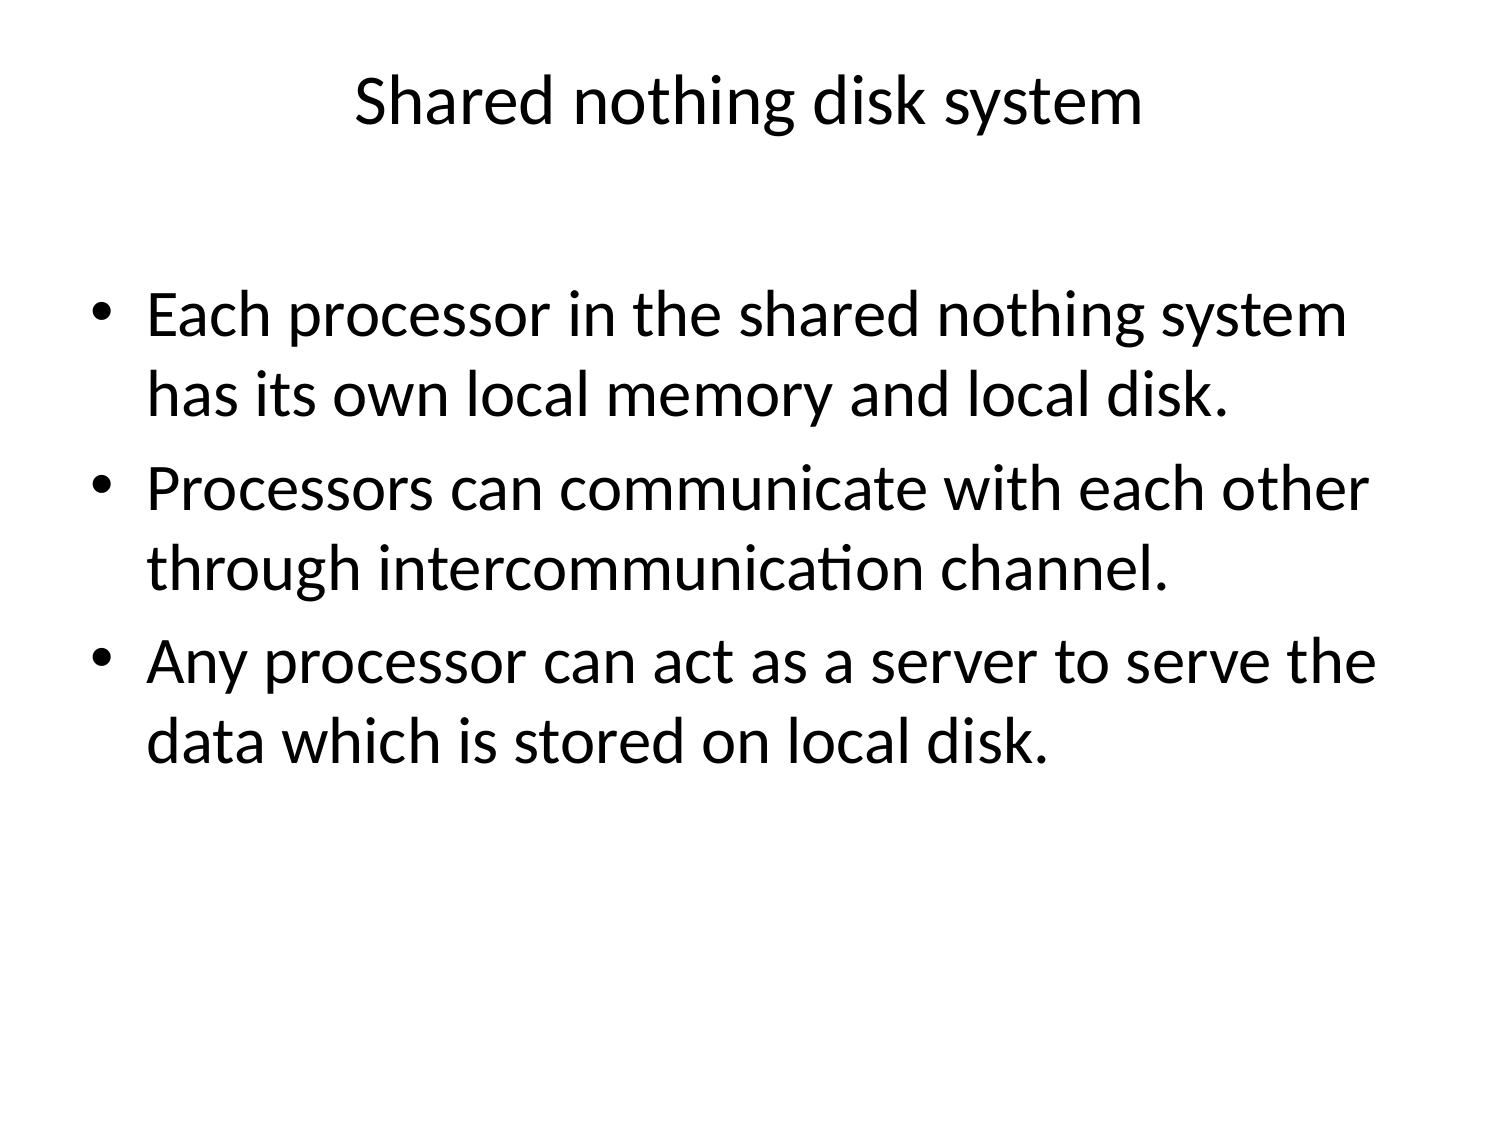

# Shared nothing disk system
Each processor in the shared nothing system has its own local memory and local disk.
Processors can communicate with each other through intercommunication channel.
Any processor can act as a server to serve the data which is stored on local disk.